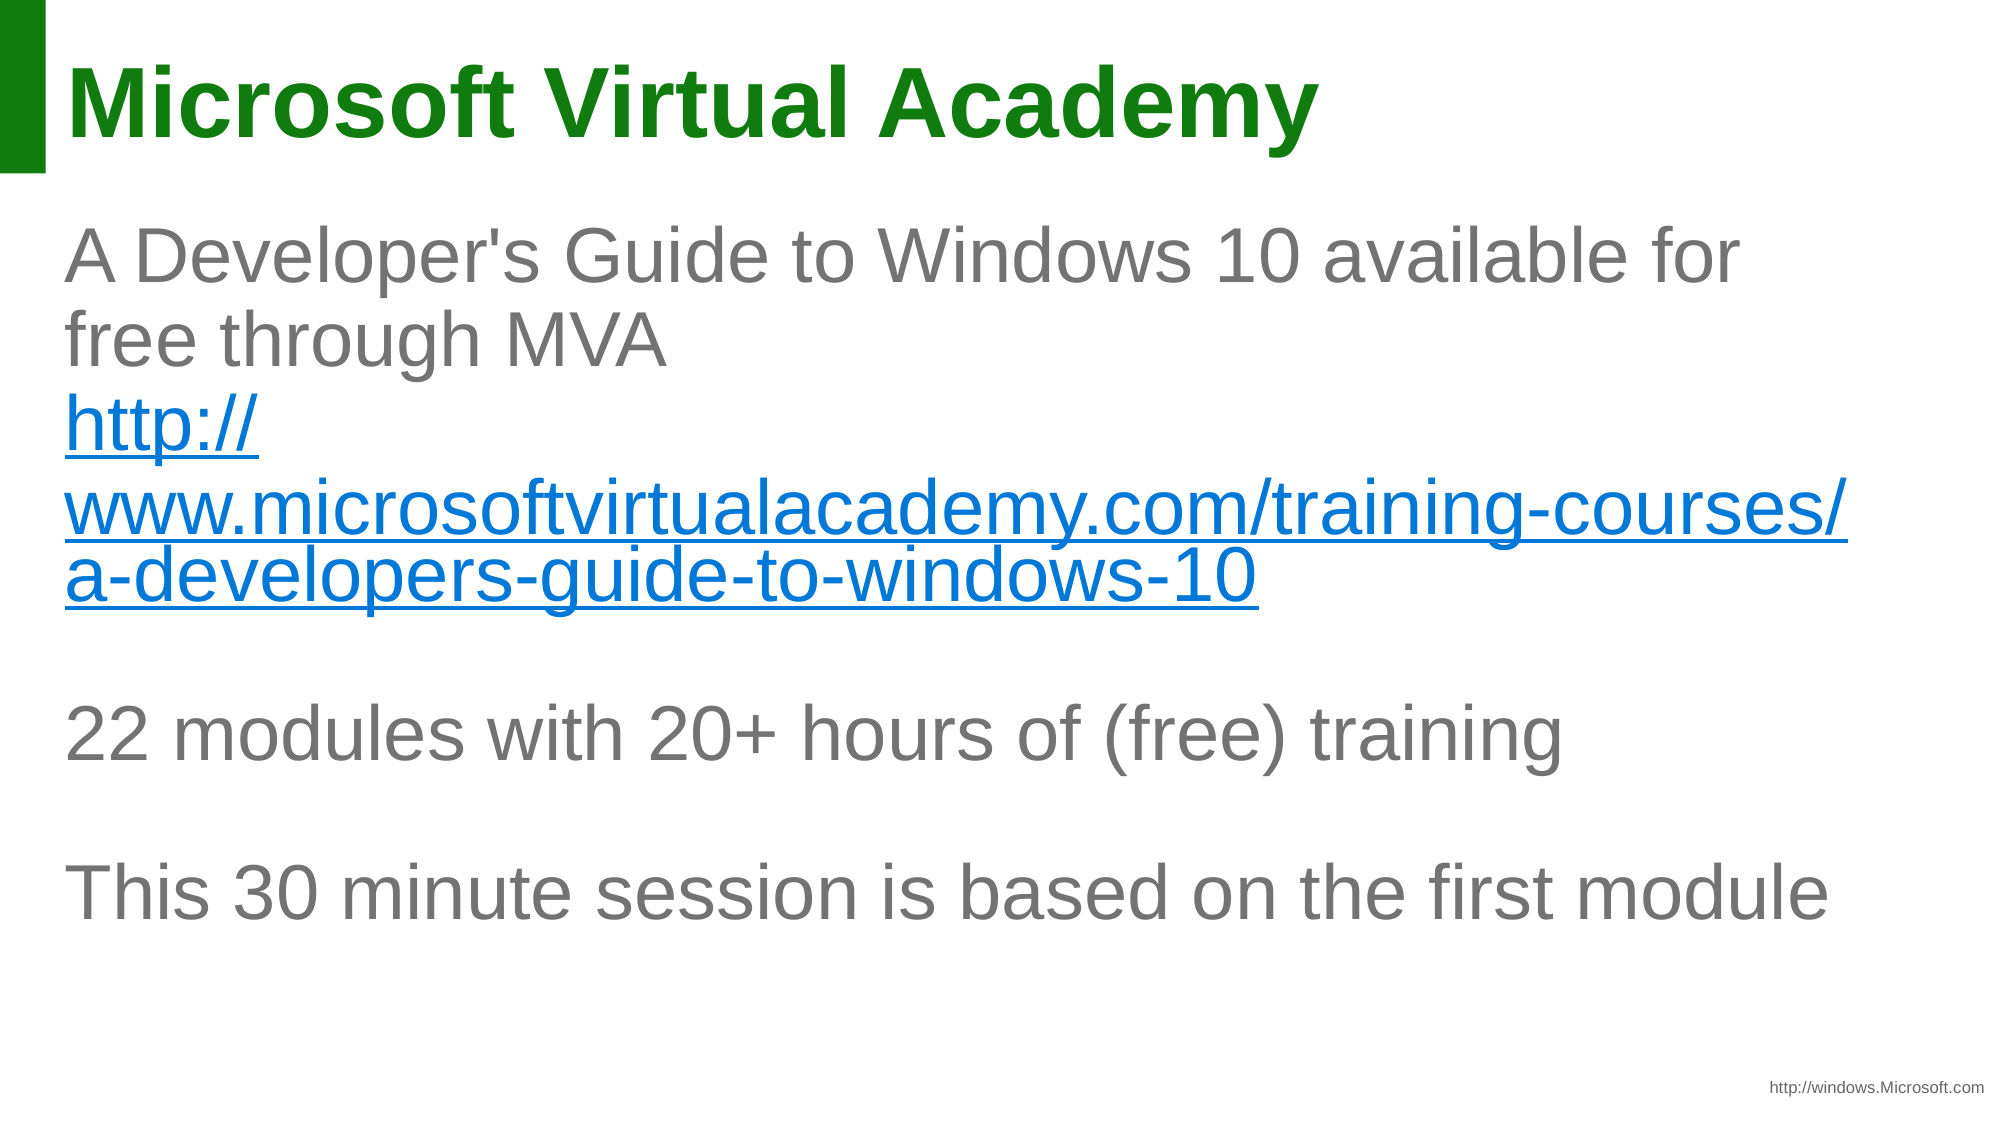

# Microsoft Virtual Academy
A Developer's Guide to Windows 10 available for free through MVA
http://www.microsoftvirtualacademy.com/training-courses/a-developers-guide-to-windows-10
22 modules with 20+ hours of (free) training
This 30 minute session is based on the first module